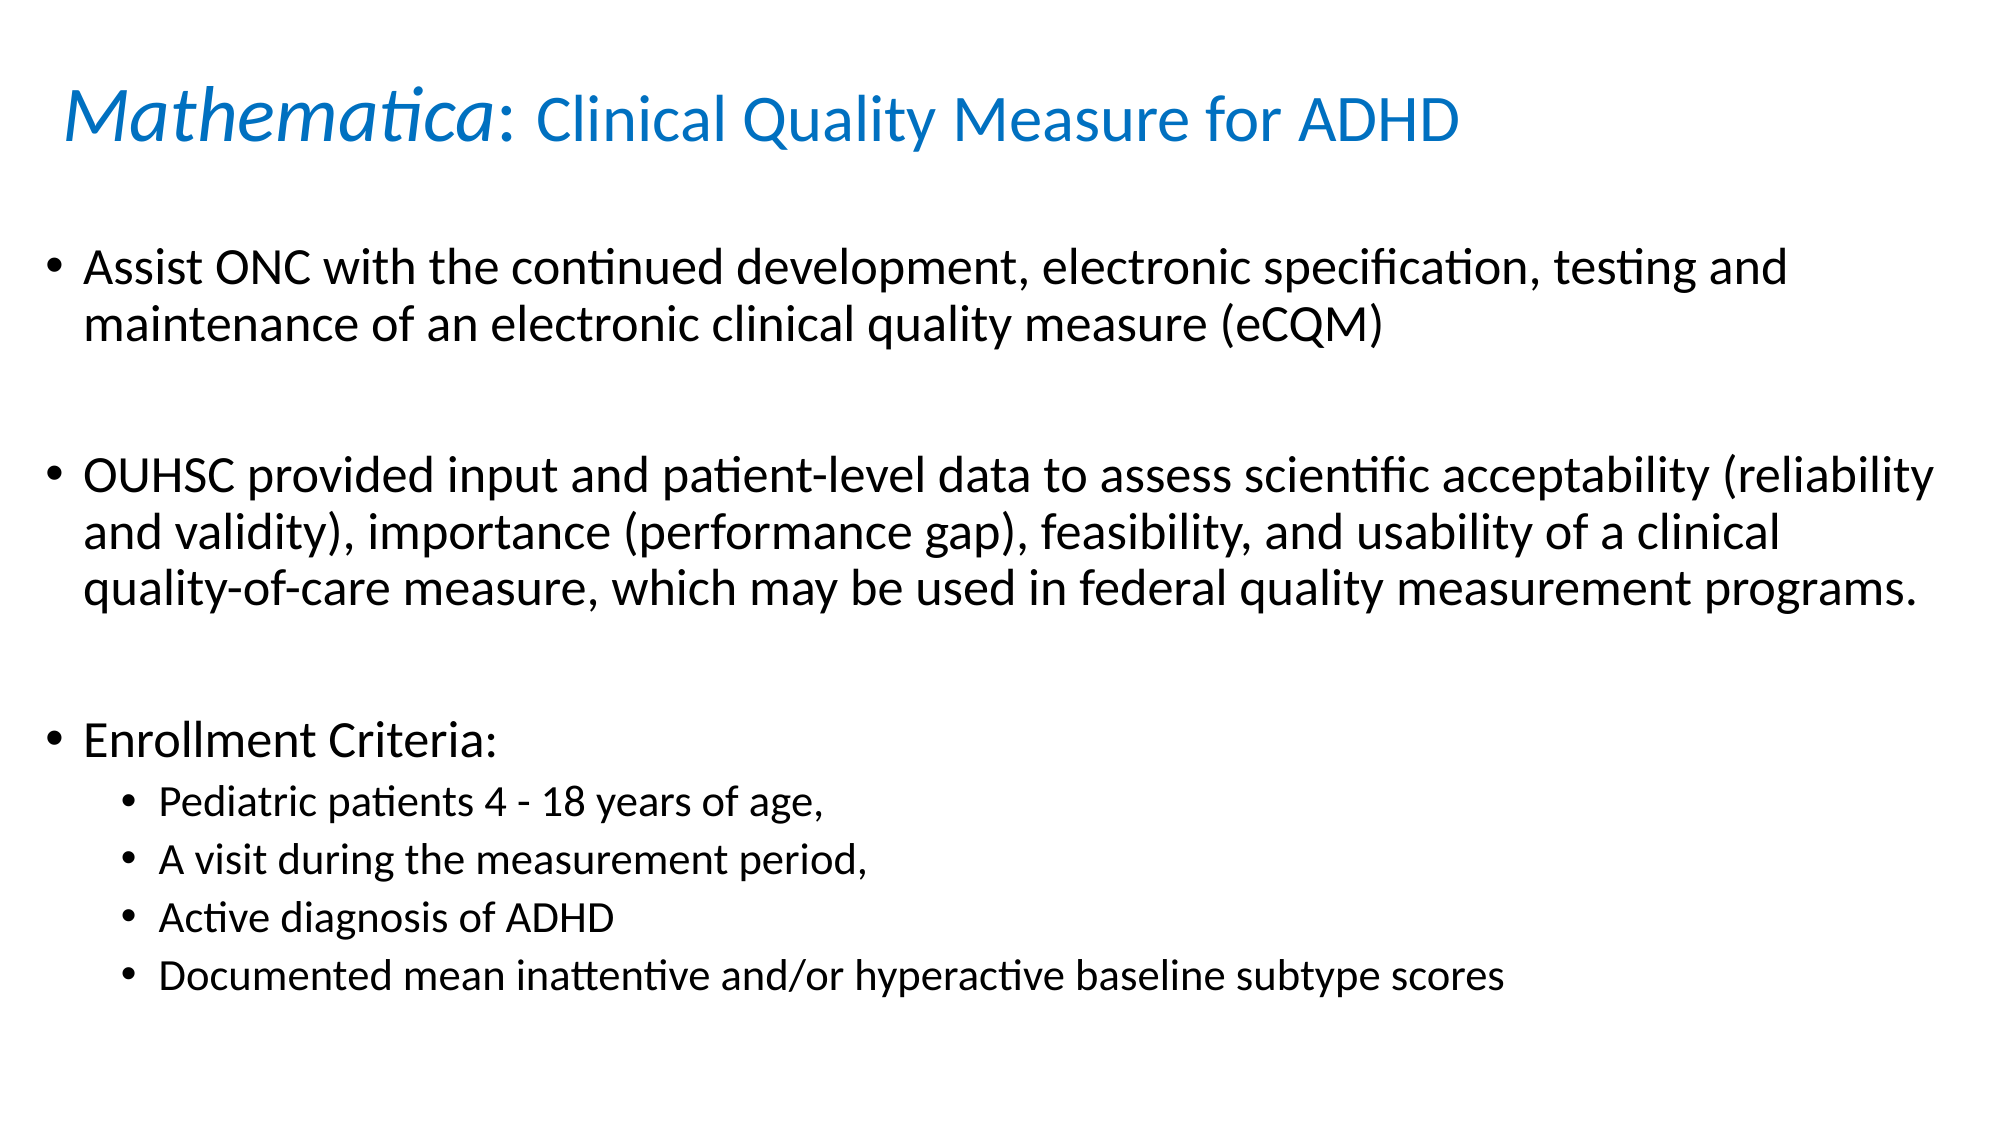

# Mathematica: Clinical Quality Measure for ADHD
Assist ONC with the continued development, electronic specification, testing and maintenance of an electronic clinical quality measure (eCQM)

OUHSC provided input and patient-level data to assess scientific acceptability (reliability and validity), importance (performance gap), feasibility, and usability of a clinical quality-of-care measure, which may be used in federal quality measurement programs.

Enrollment Criteria:
Pediatric patients 4 - 18 years of age,
A visit during the measurement period,
Active diagnosis of ADHD
Documented mean inattentive and/or hyperactive baseline subtype scores